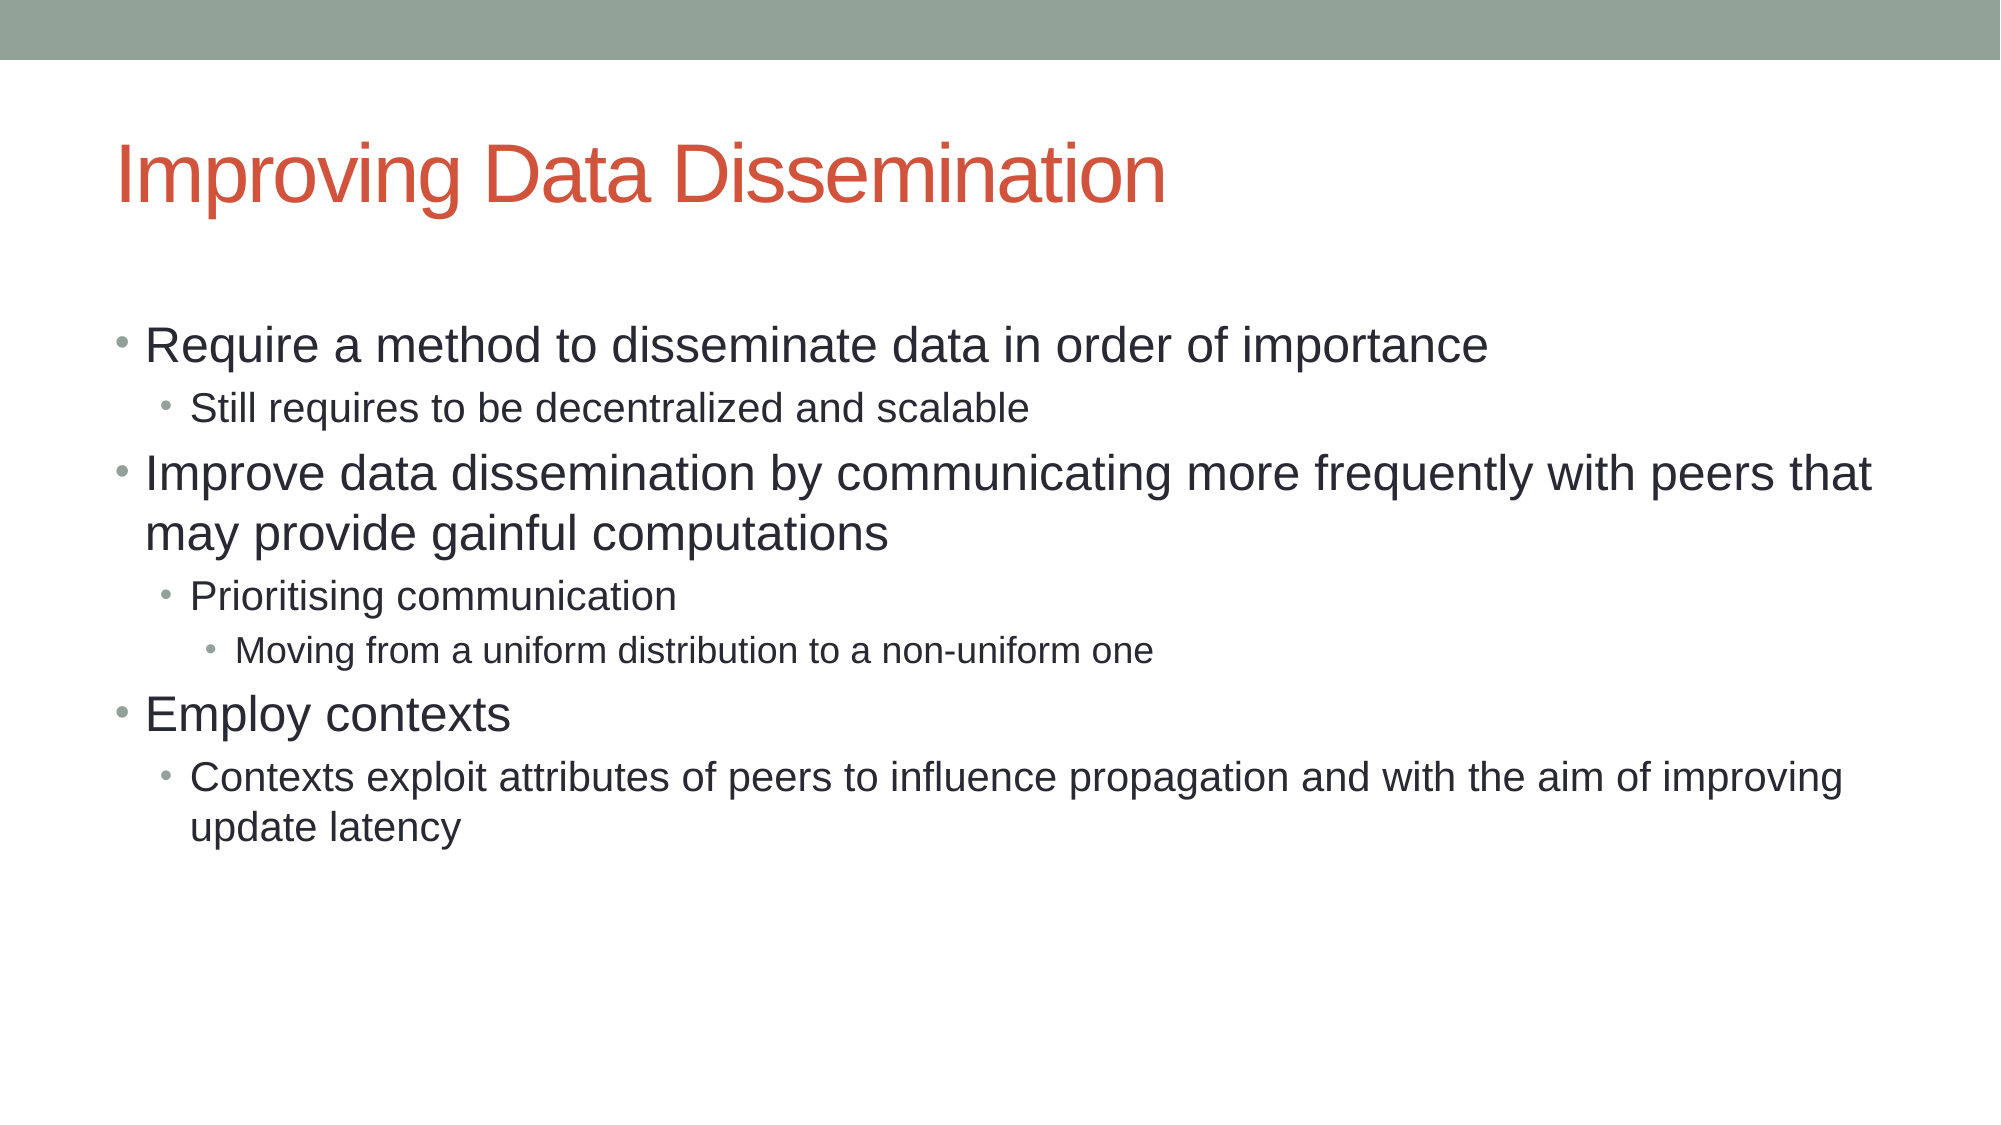

# Improving Data Dissemination
Require a method to disseminate data in order of importance
Still requires to be decentralized and scalable
Improve data dissemination by communicating more frequently with peers that may provide gainful computations
Prioritising communication
Moving from a uniform distribution to a non-uniform one
Employ contexts
Contexts exploit attributes of peers to influence propagation and with the aim of improving update latency